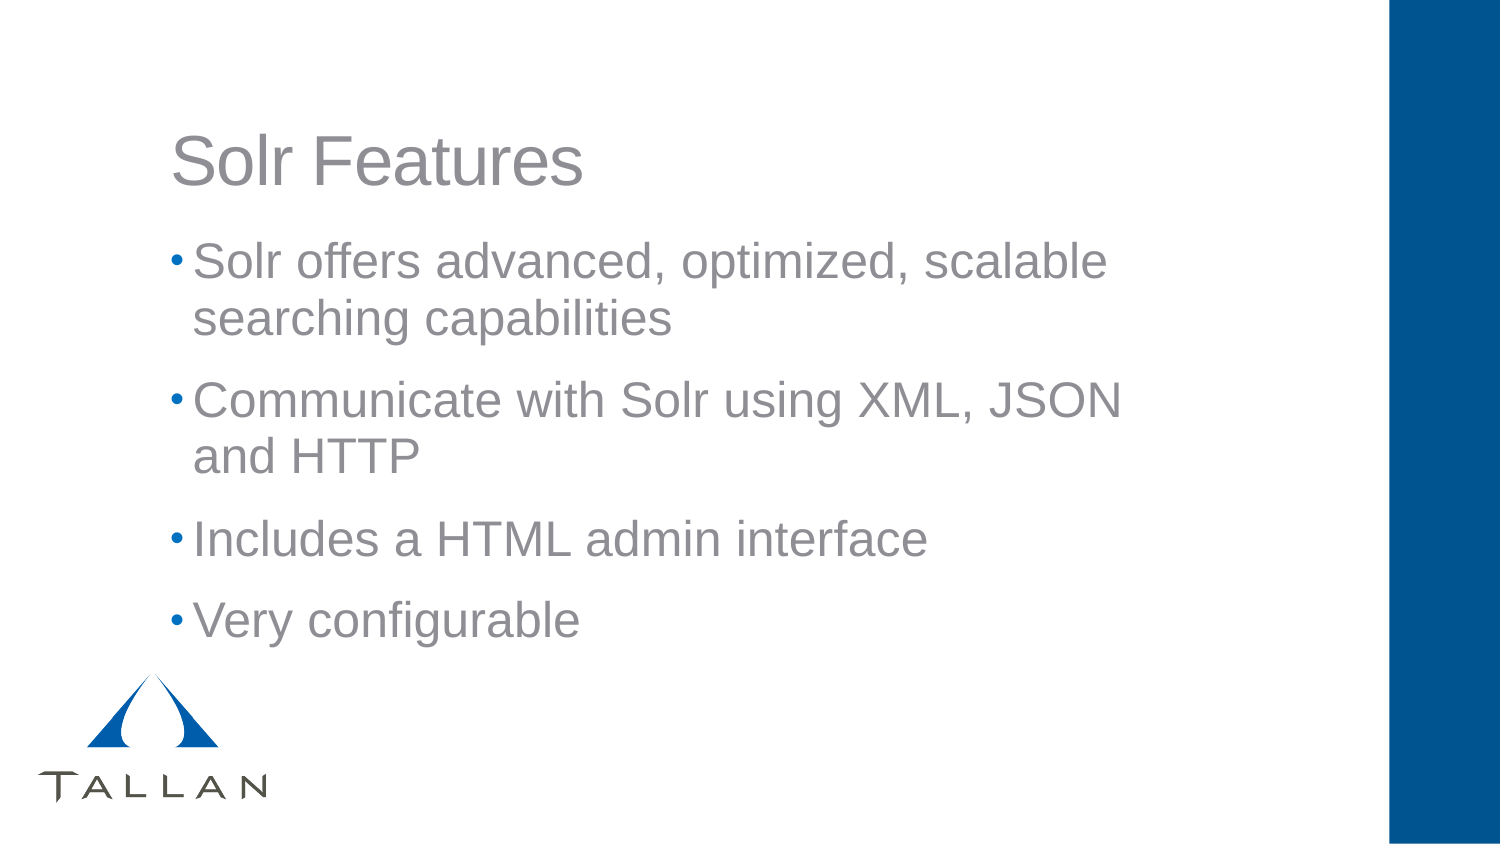

# Solr Features
Solr offers advanced, optimized, scalable searching capabilities
Communicate with Solr using XML, JSON and HTTP
Includes a HTML admin interface
Very configurable